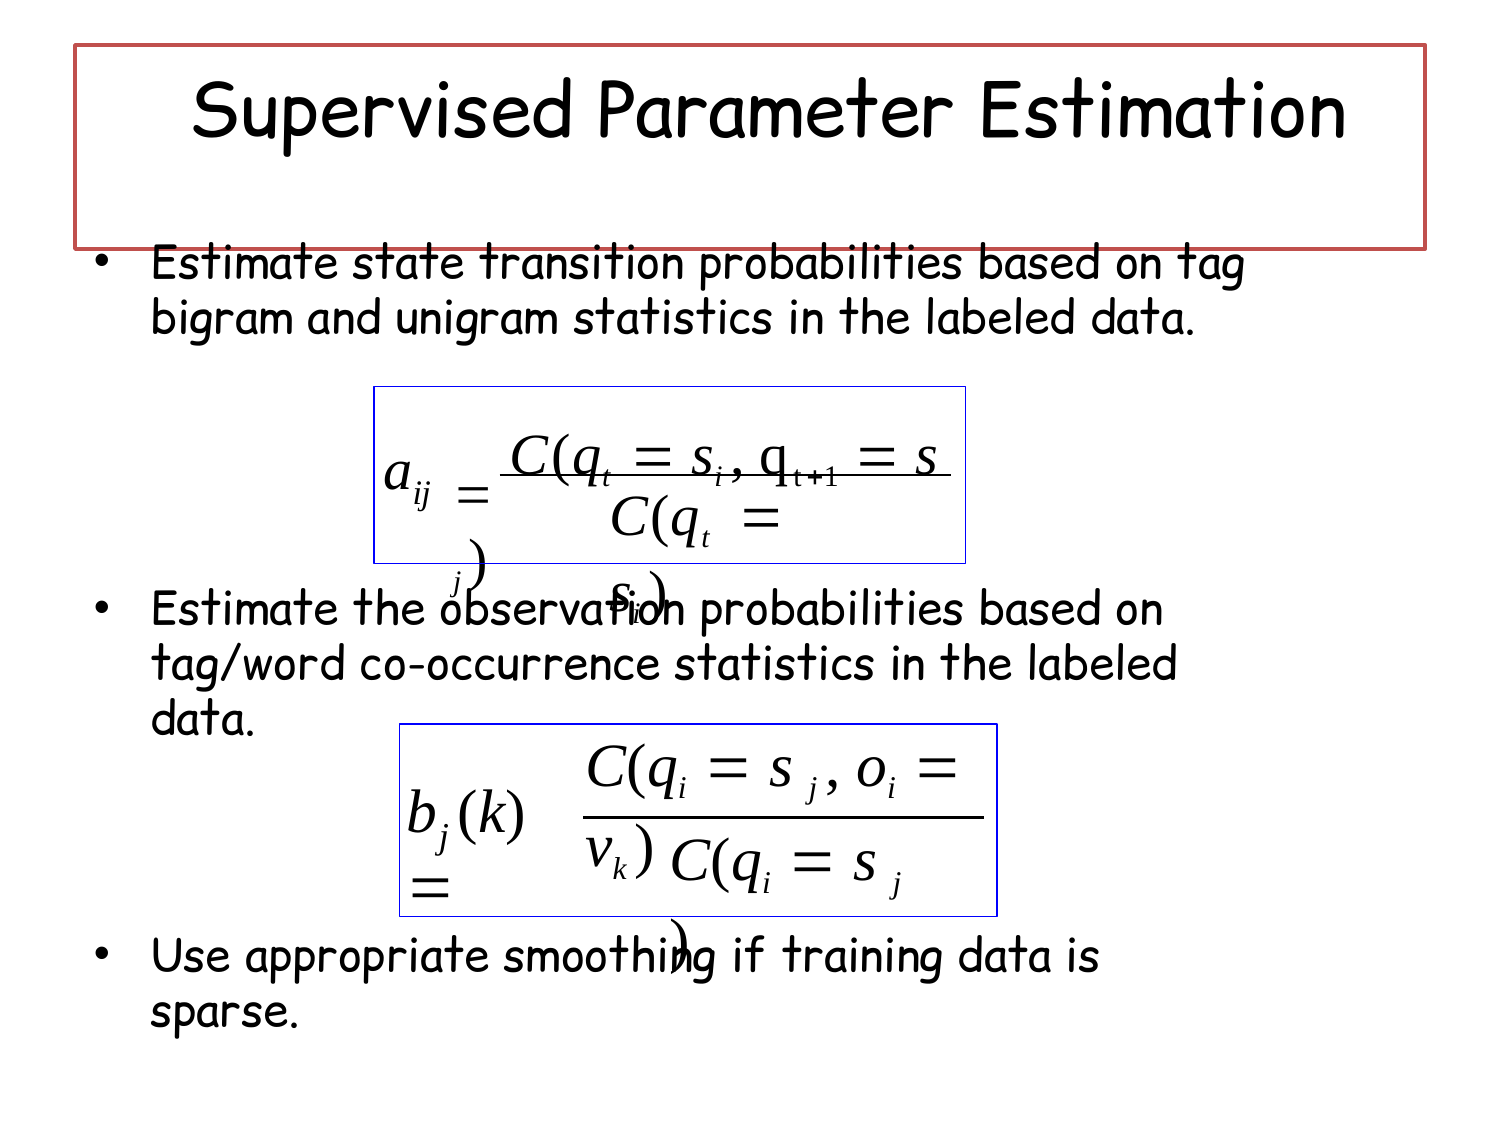

# Supervised Parameter Estimation
Estimate state transition probabilities based on tag bigram and unigram statistics in the labeled data.
= C(qt	= si , qt+1  = s j )

a
ij
C(qt	= si )

Estimate the observation probabilities based on tag/word co-occurrence statistics in the labeled data.
C(qi  = s j , oi  = vk )

b (k) =
j
C(qi  = s j )

Use appropriate smoothing if training data is sparse.